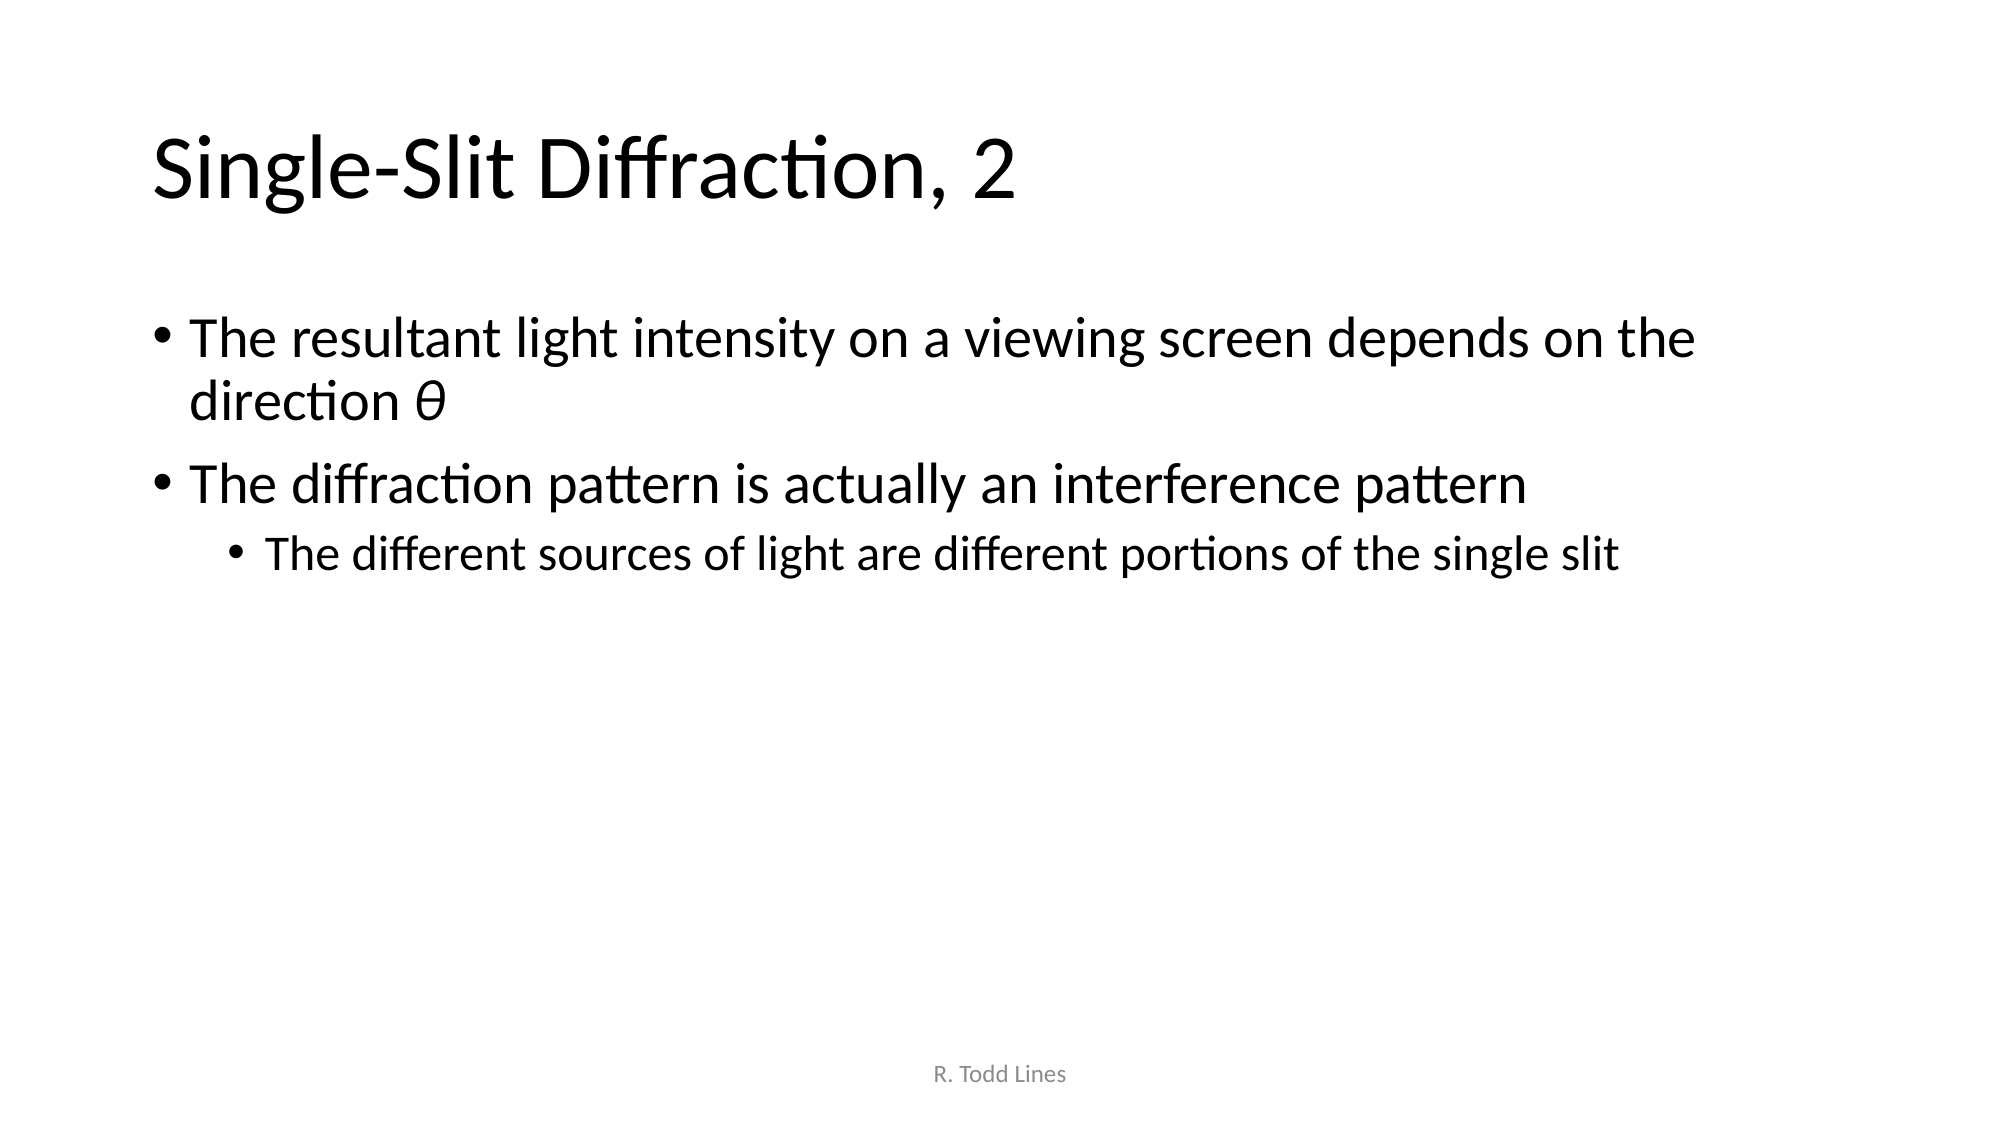

# Single-Slit Diffraction, 2
The resultant light intensity on a viewing screen depends on the direction θ
The diffraction pattern is actually an interference pattern
The different sources of light are different portions of the single slit

R. Todd Lines